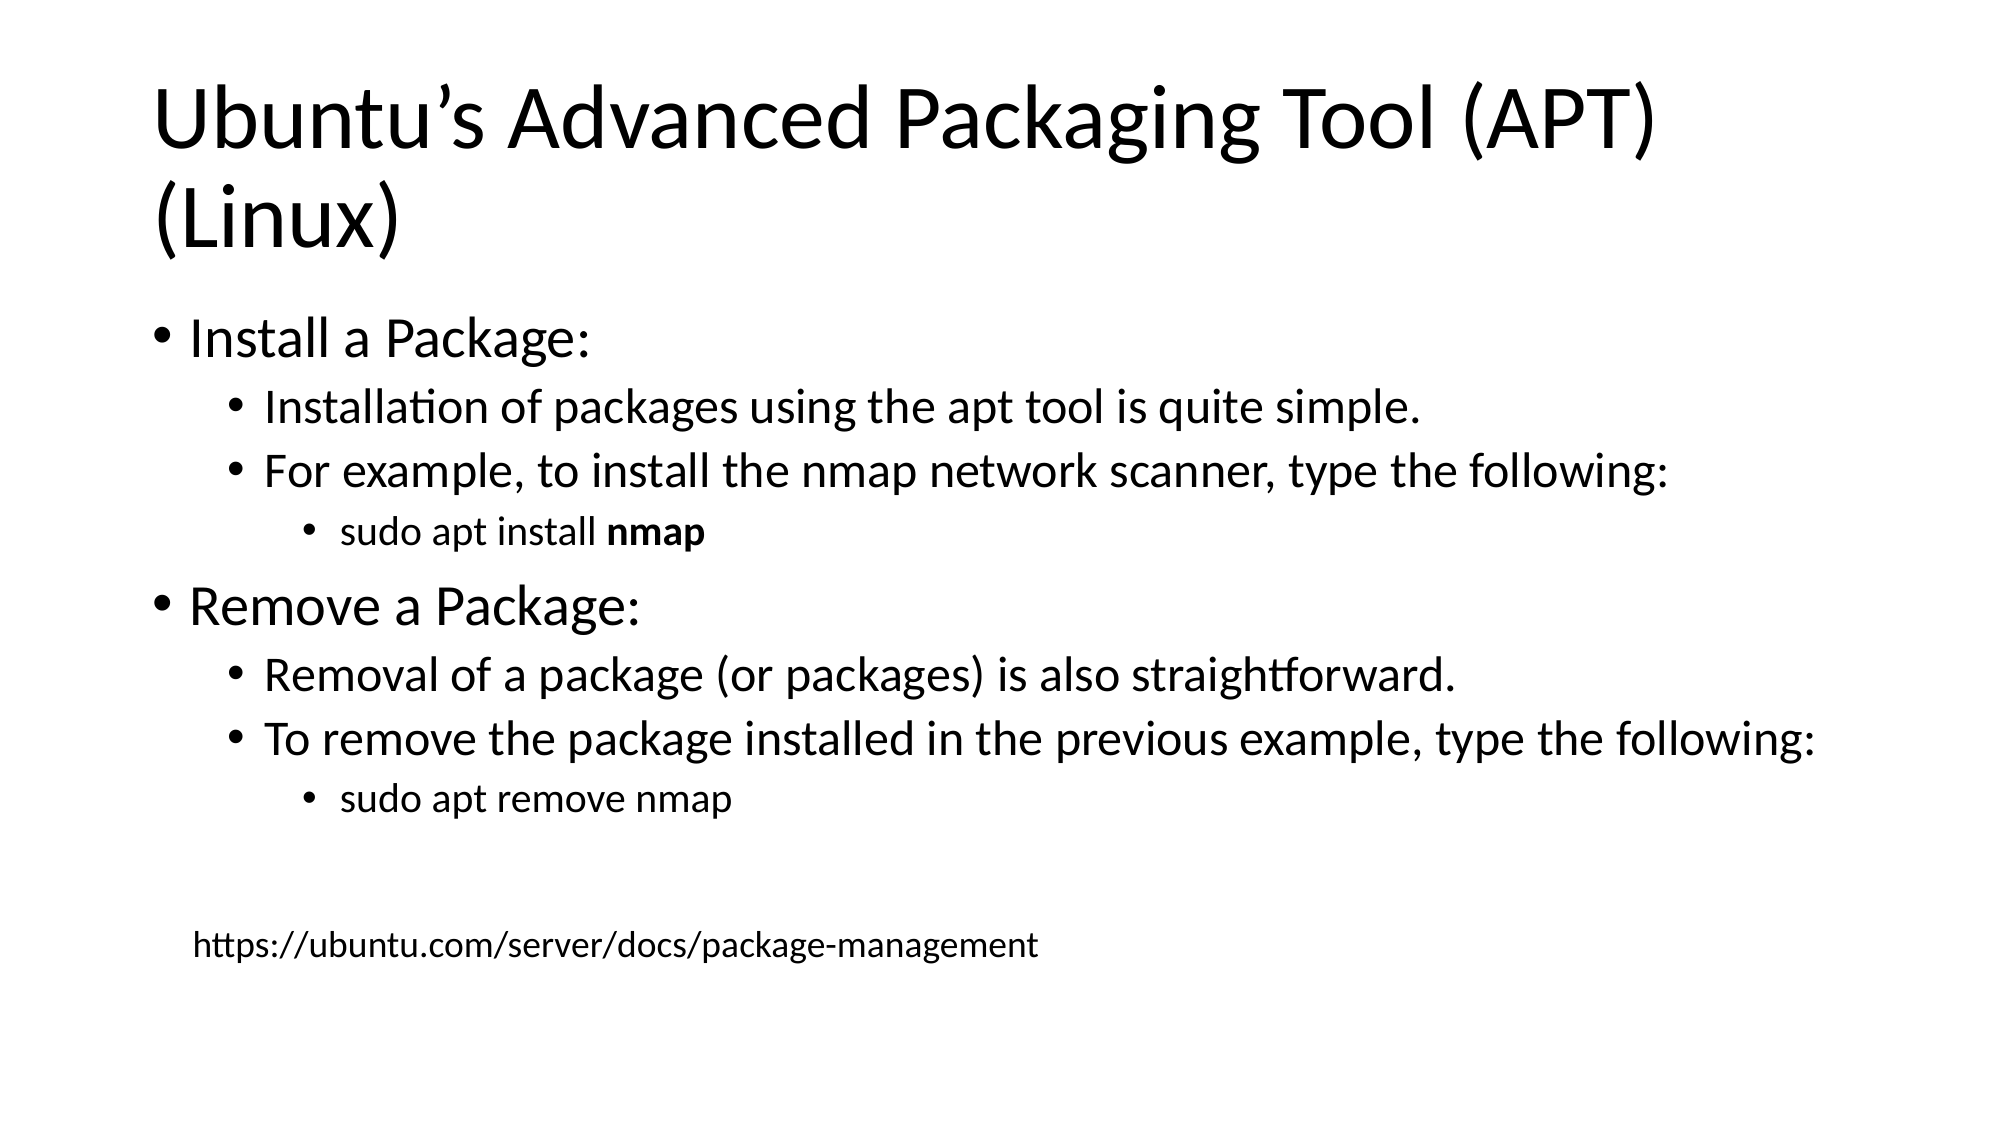

# Ubuntu’s Advanced Packaging Tool (APT) (Linux)
Install a Package:
Installation of packages using the apt tool is quite simple.
For example, to install the nmap network scanner, type the following:
sudo apt install nmap
Remove a Package:
Removal of a package (or packages) is also straightforward.
To remove the package installed in the previous example, type the following:
sudo apt remove nmap

https://ubuntu.com/server/docs/package-management